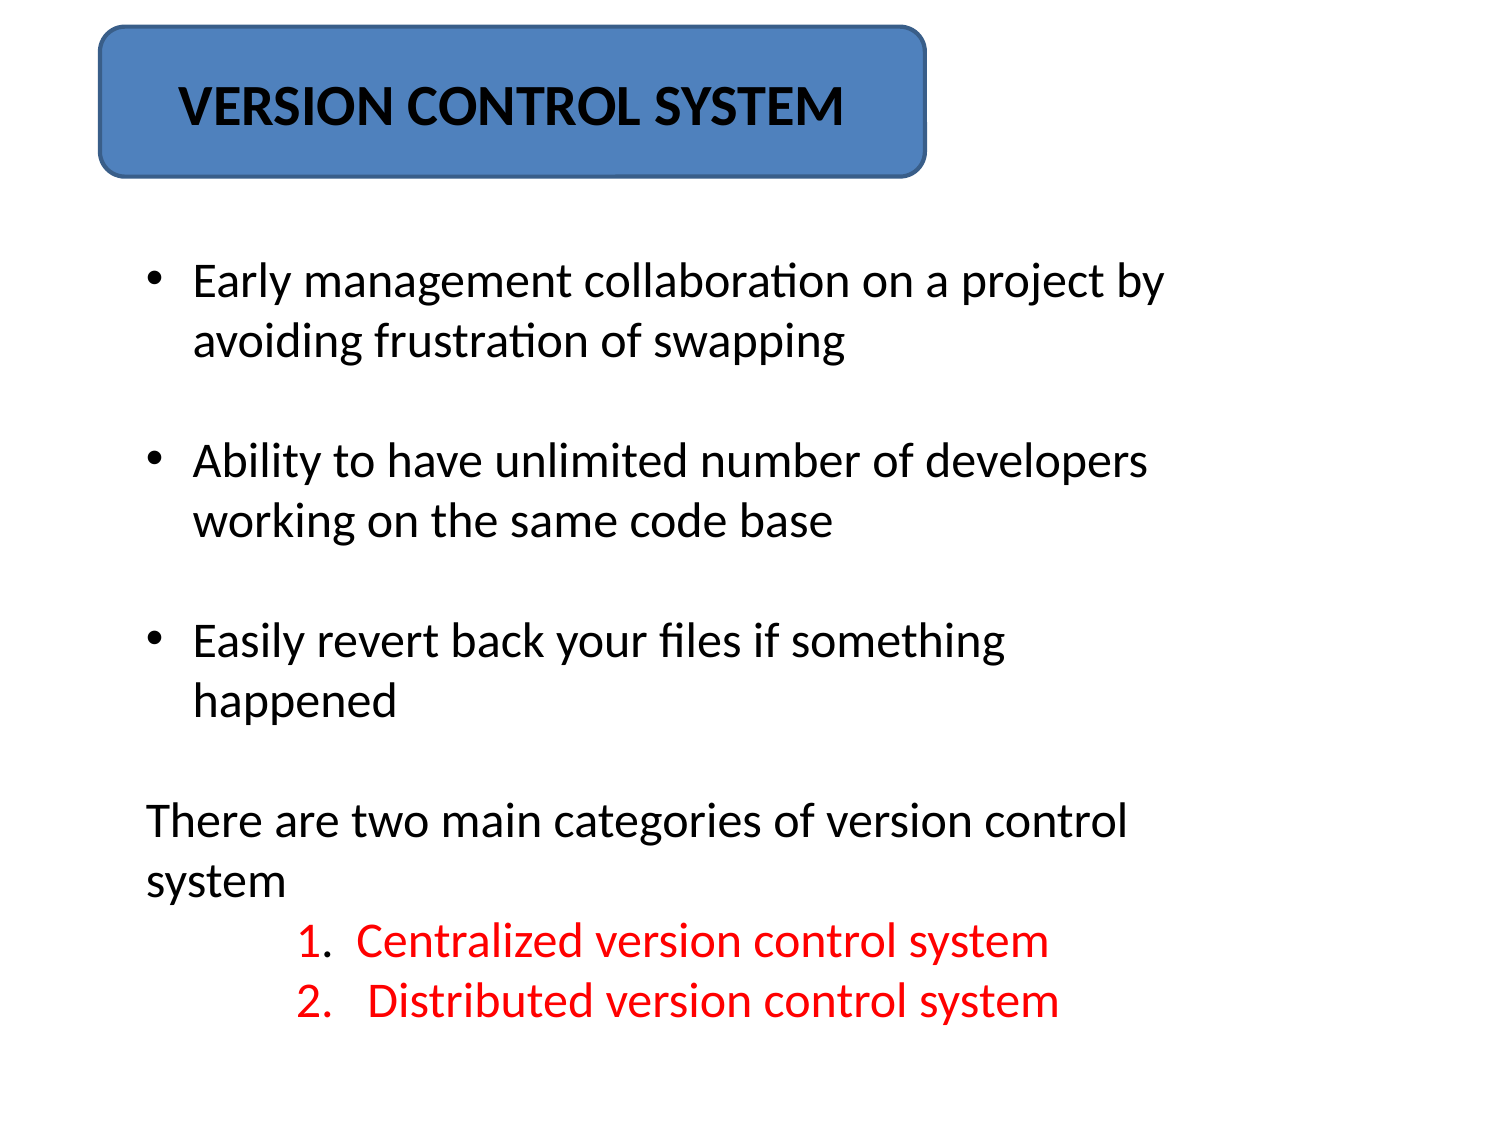

VERSION CONTROL SYSTEM
Early management collaboration on a project by avoiding frustration of swapping

Ability to have unlimited number of developers working on the same code base

Easily revert back your files if something happened

There are two main categories of version control system
	1.  Centralized version control system
	2.   Distributed version control system